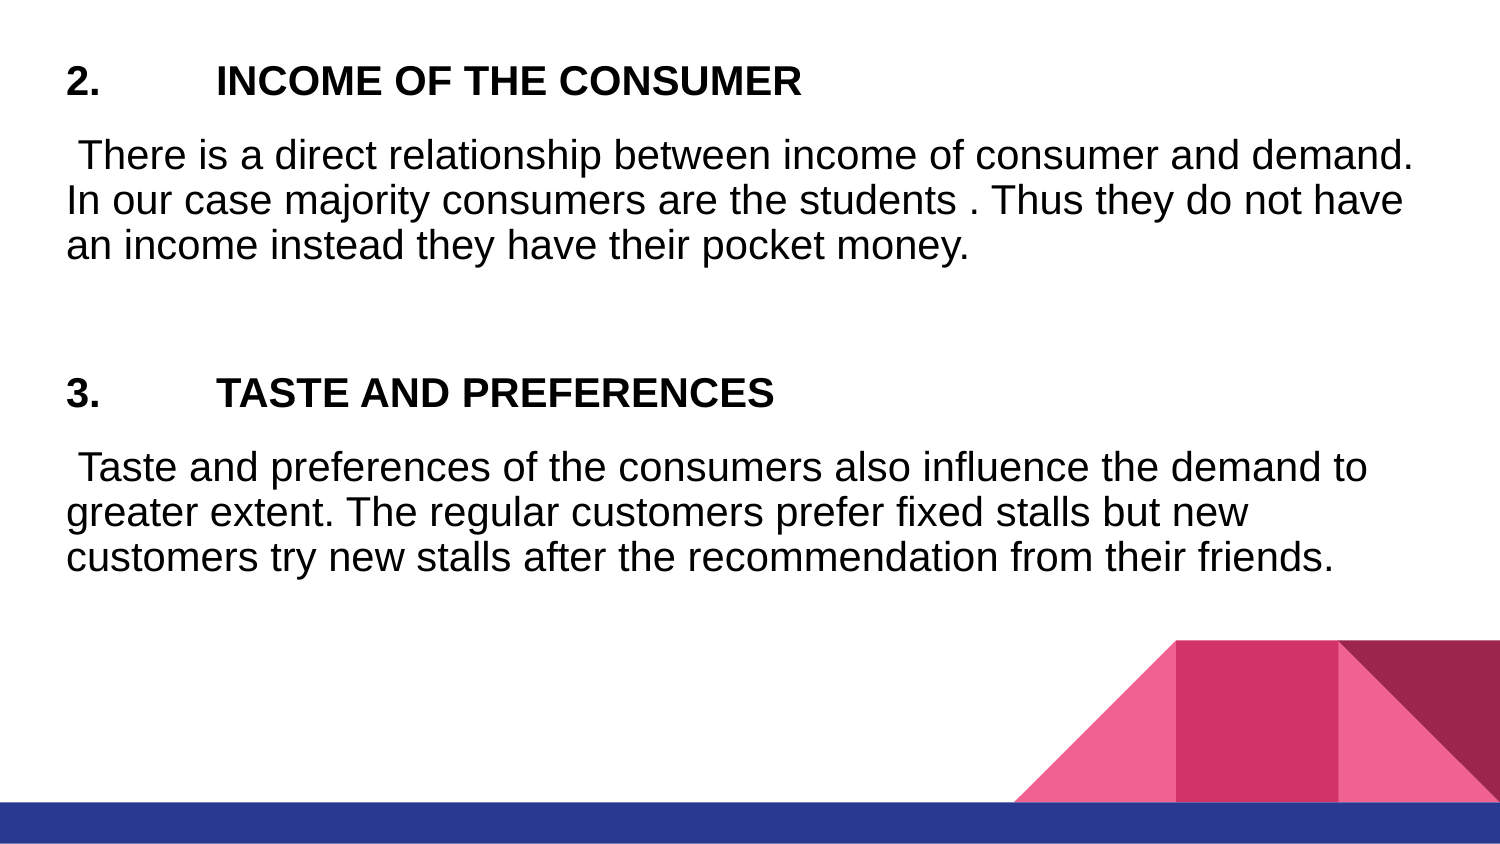

2.	INCOME OF THE CONSUMER
 There is a direct relationship between income of consumer and demand. In our case majority consumers are the students . Thus they do not have an income instead they have their pocket money.

3.	TASTE AND PREFERENCES
 Taste and preferences of the consumers also influence the demand to greater extent. The regular customers prefer fixed stalls but new customers try new stalls after the recommendation from their friends.